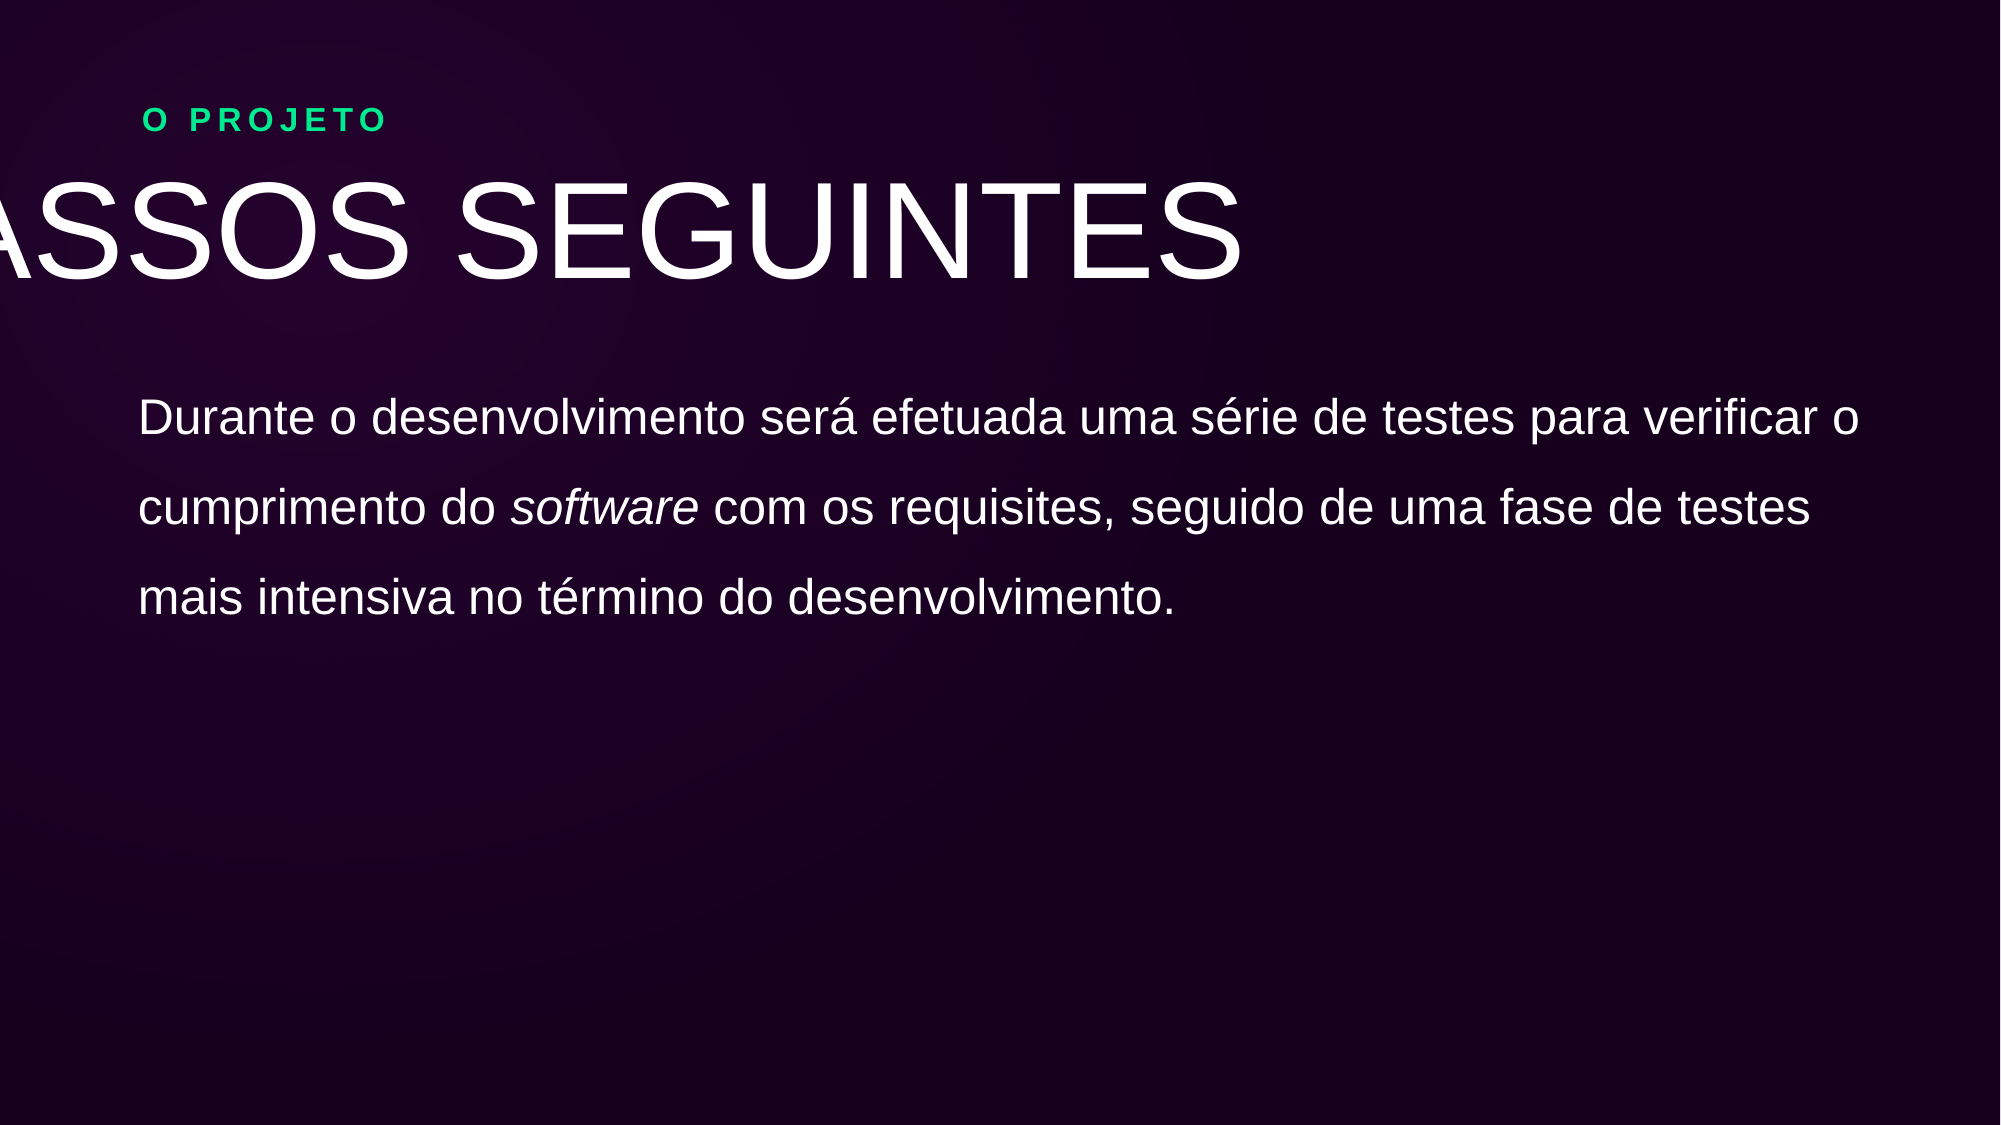

O PROJETO
PASSOS SEGUINTES
Durante o desenvolvimento será efetuada uma série de testes para verificar o cumprimento do software com os requisites, seguido de uma fase de testes mais intensiva no término do desenvolvimento.